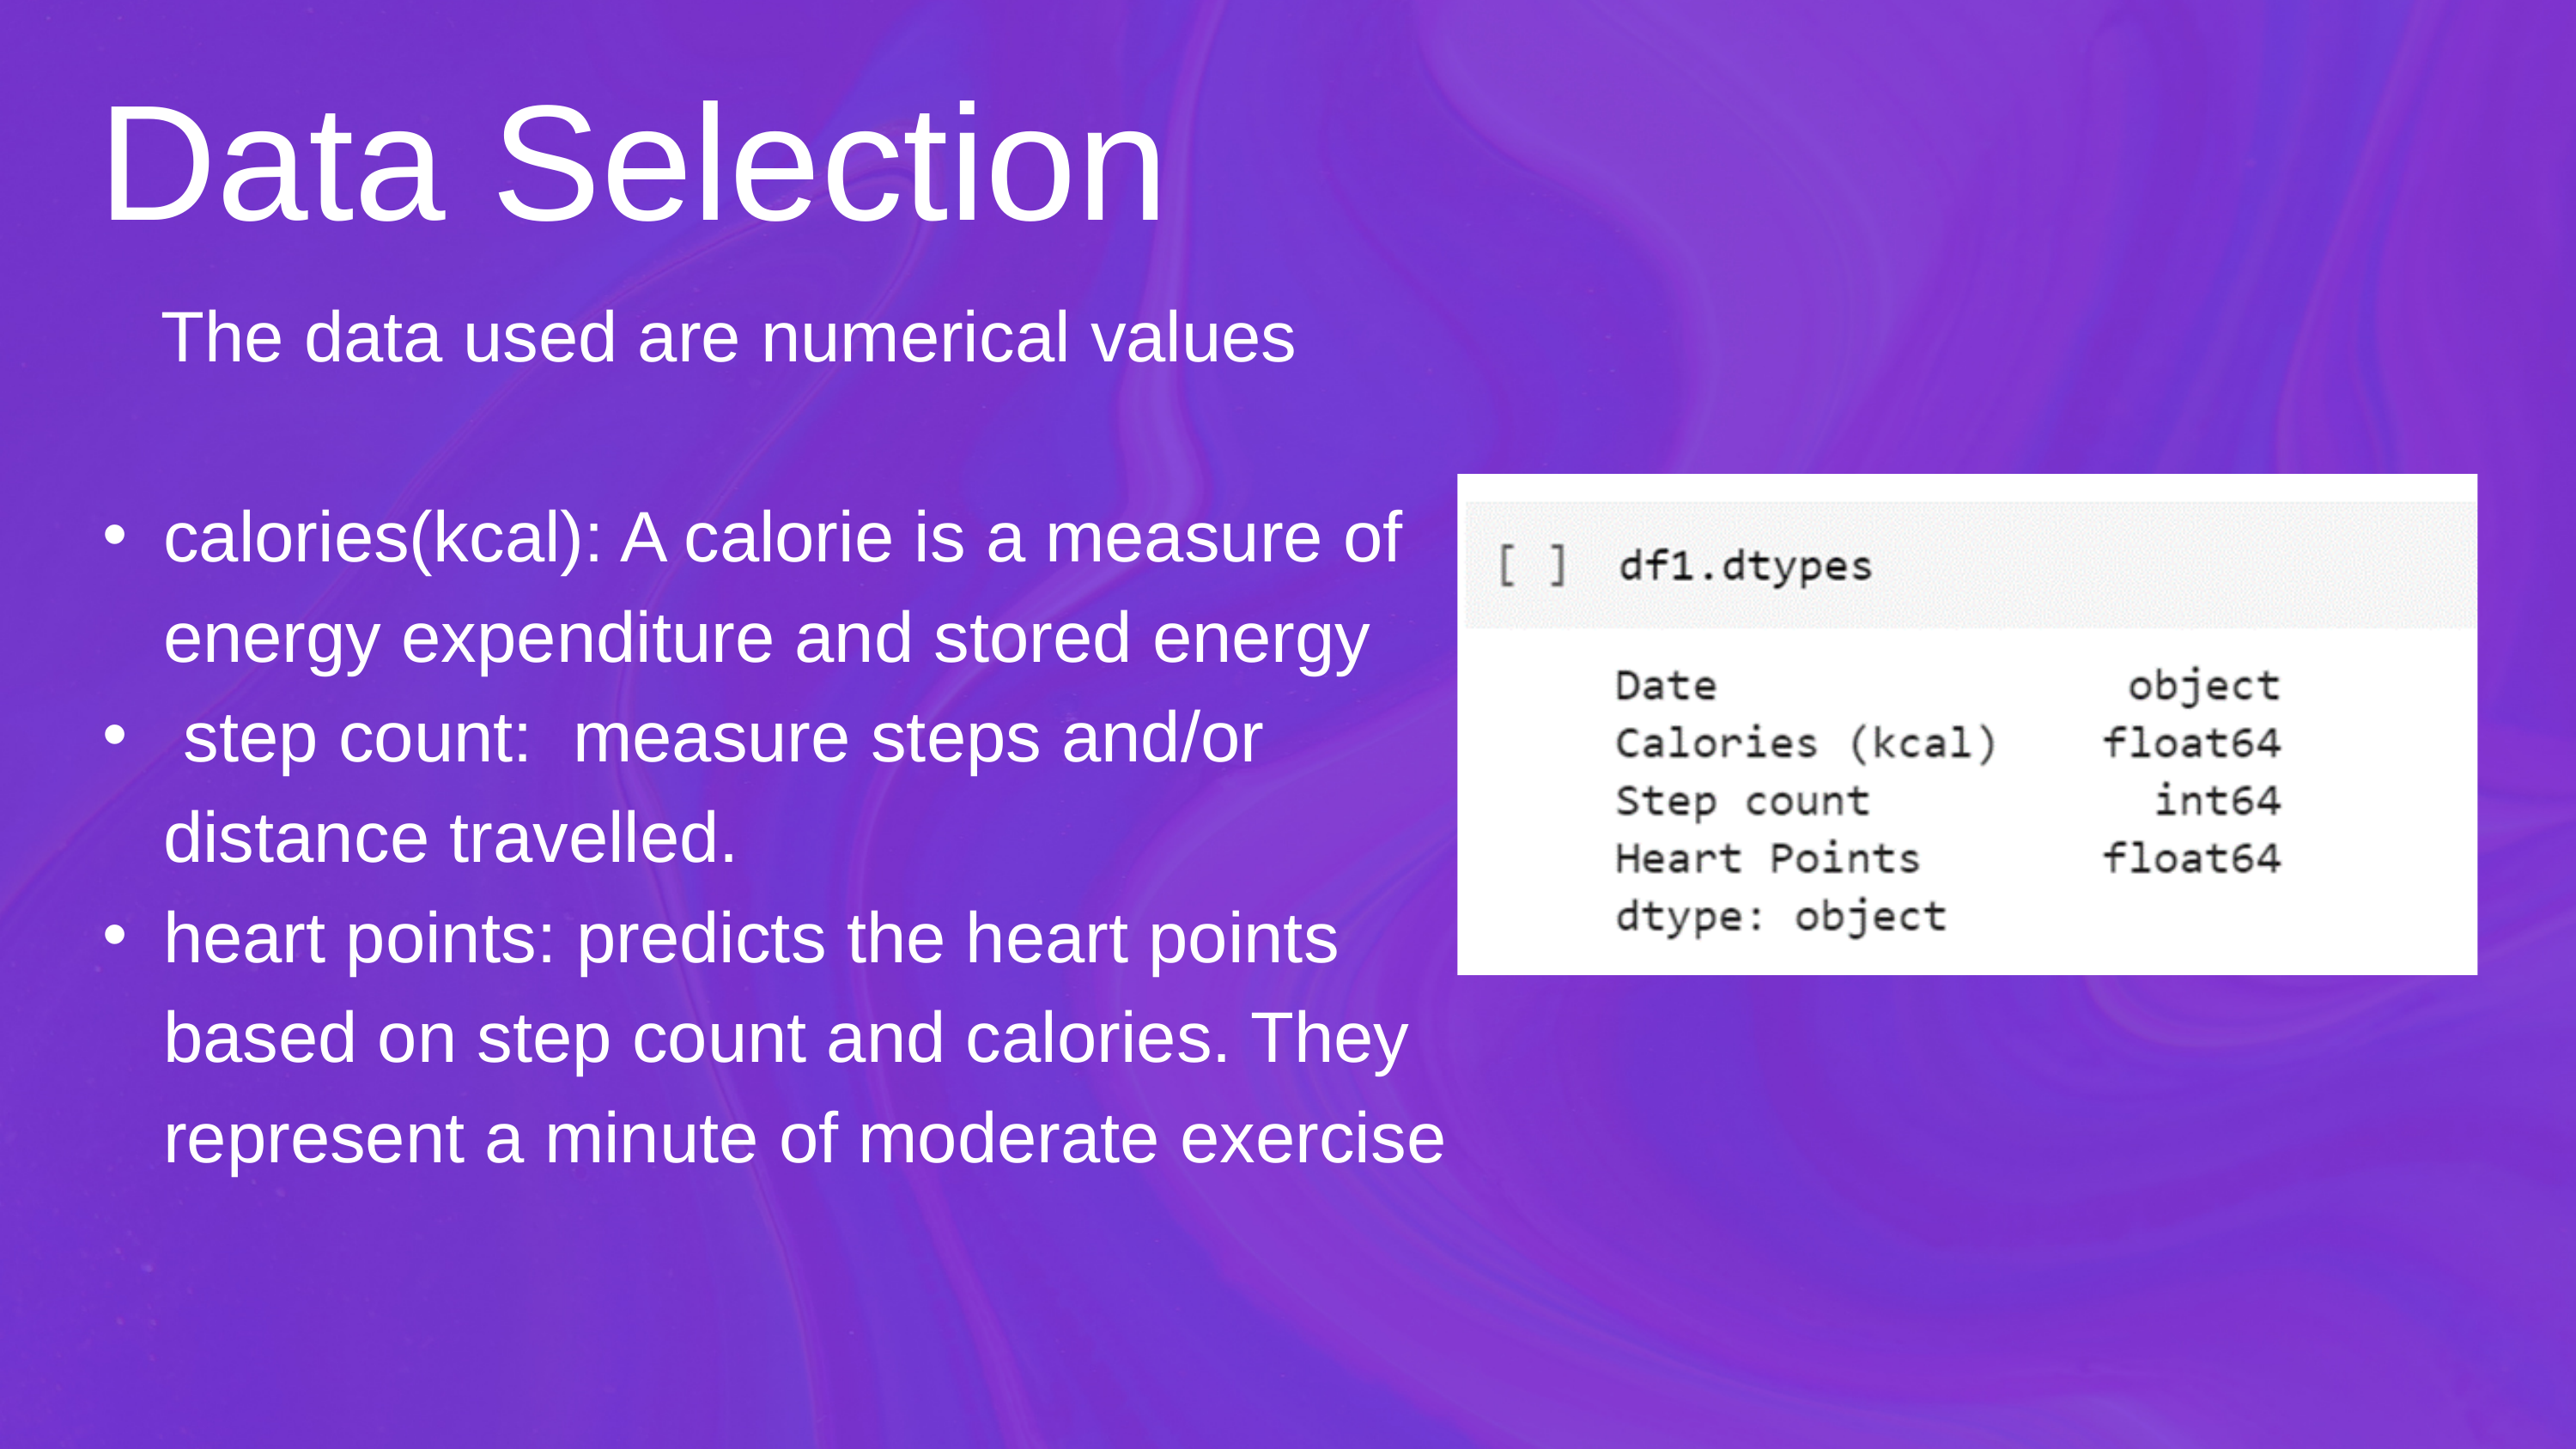

Data Selection
The data used are numerical values

calories(kcal): A calorie is a measure of energy expenditure and stored energy
 step count:  measure steps and/or distance travelled.
heart points: predicts the heart points based on step count and calories. They represent a minute of moderate exercise